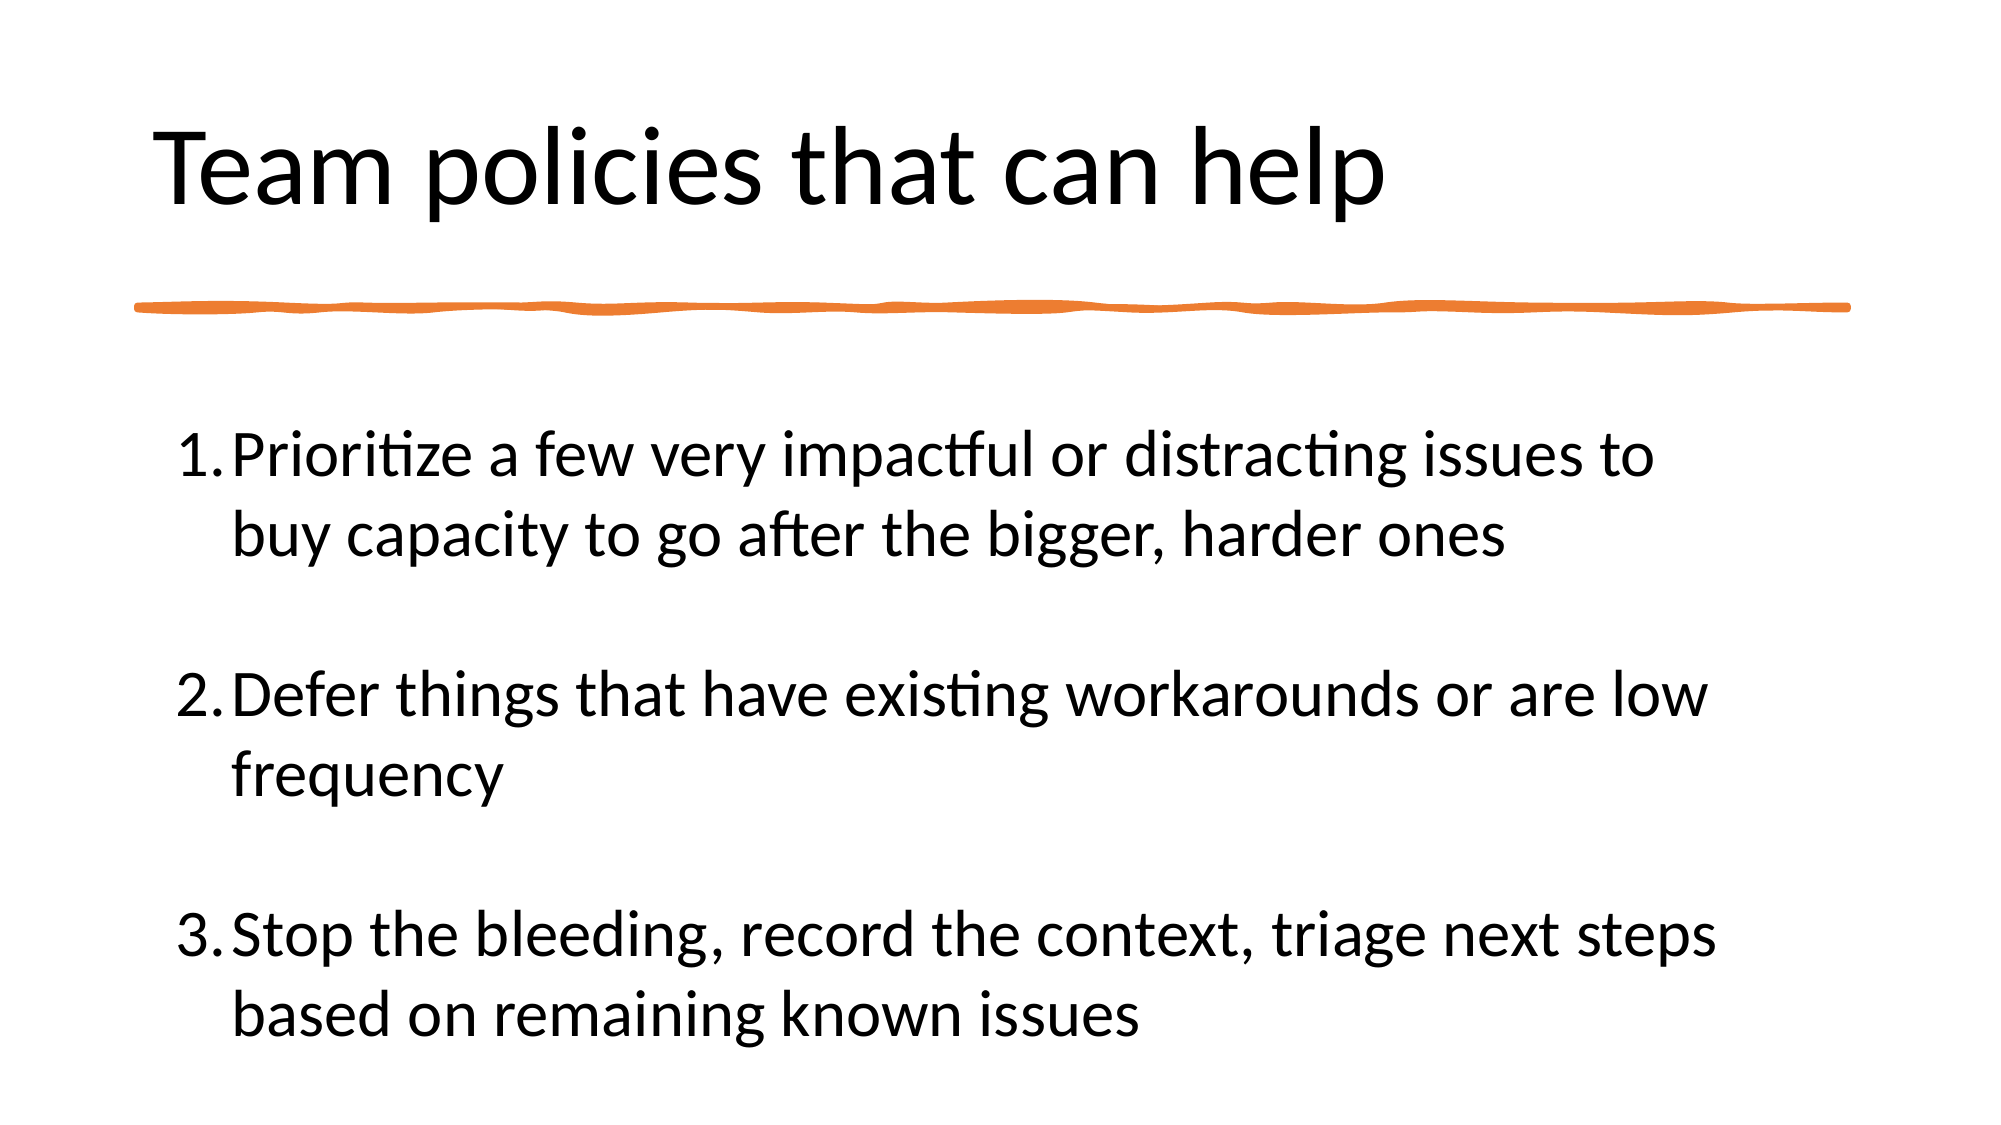

# Team policies that can help

Prioritize a few very impactful or distracting issues to buy capacity to go after the bigger, harder ones
Defer things that have existing workarounds or are low frequency
Stop the bleeding, record the context, triage next steps based on remaining known issues